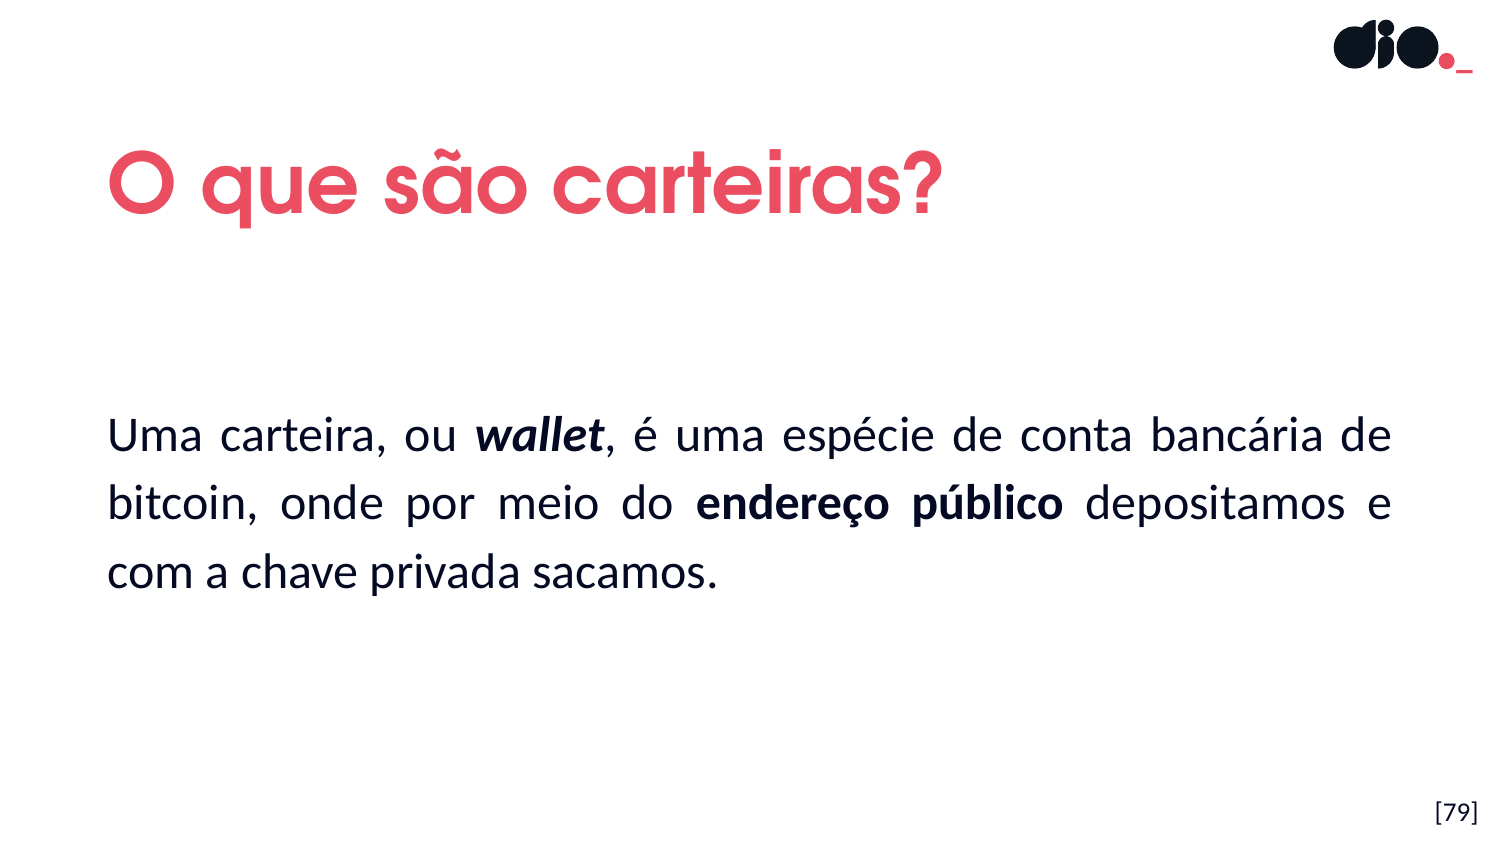

O que são carteiras?
Uma carteira, ou wallet, é uma espécie de conta bancária de bitcoin, onde por meio do endereço público depositamos e com a chave privada sacamos.
[79]